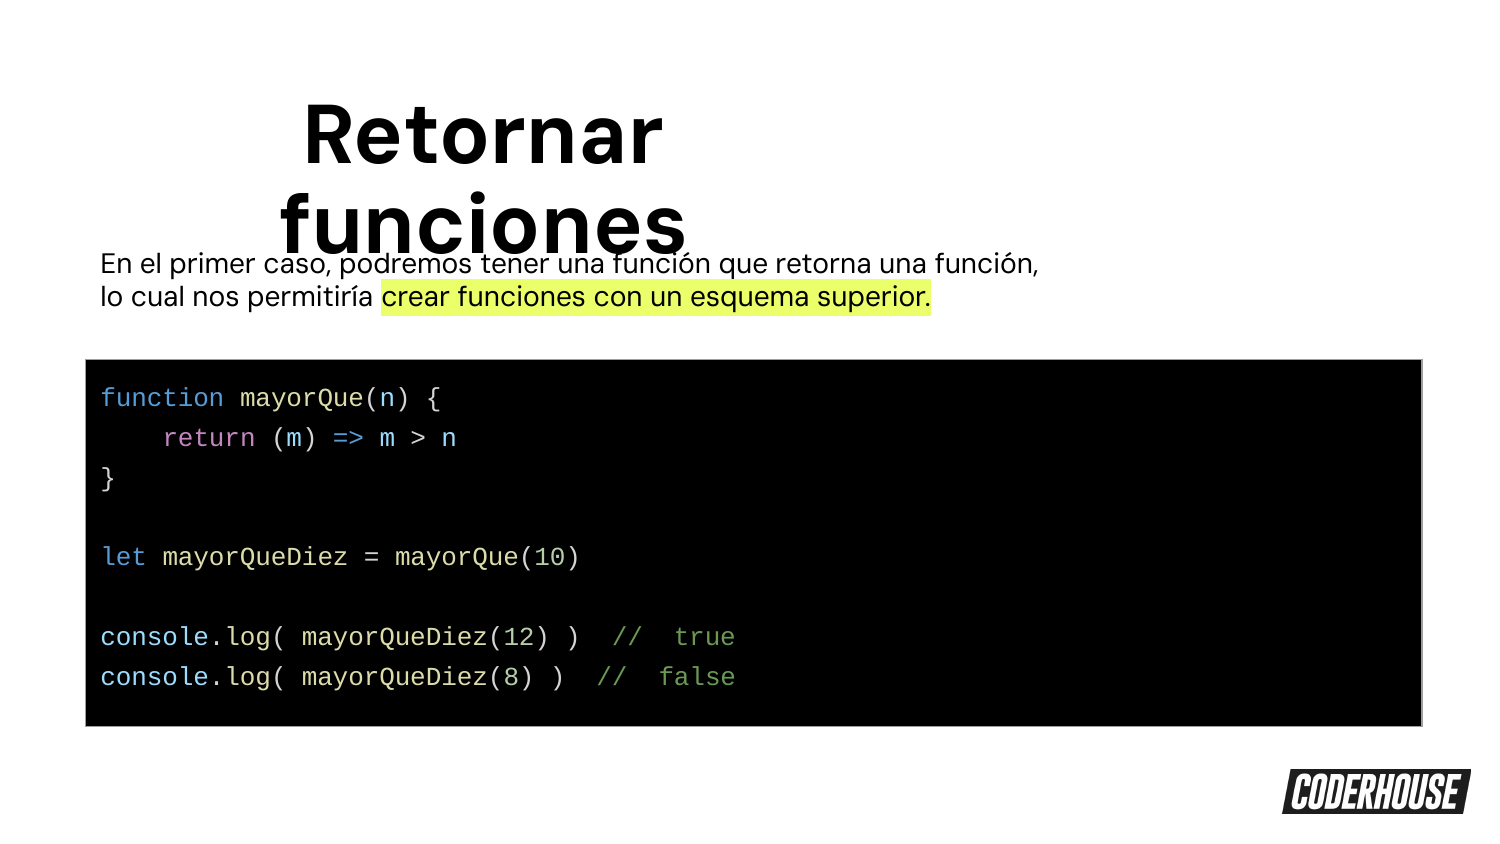

Retornar funciones
En el primer caso, podremos tener una función que retorna una función, lo cual nos permitiría crear funciones con un esquema superior.
| function mayorQue(n) { return (m) => m > n } let mayorQueDiez = mayorQue(10) console.log( mayorQueDiez(12) ) // true console.log( mayorQueDiez(8) ) // false |
| --- |